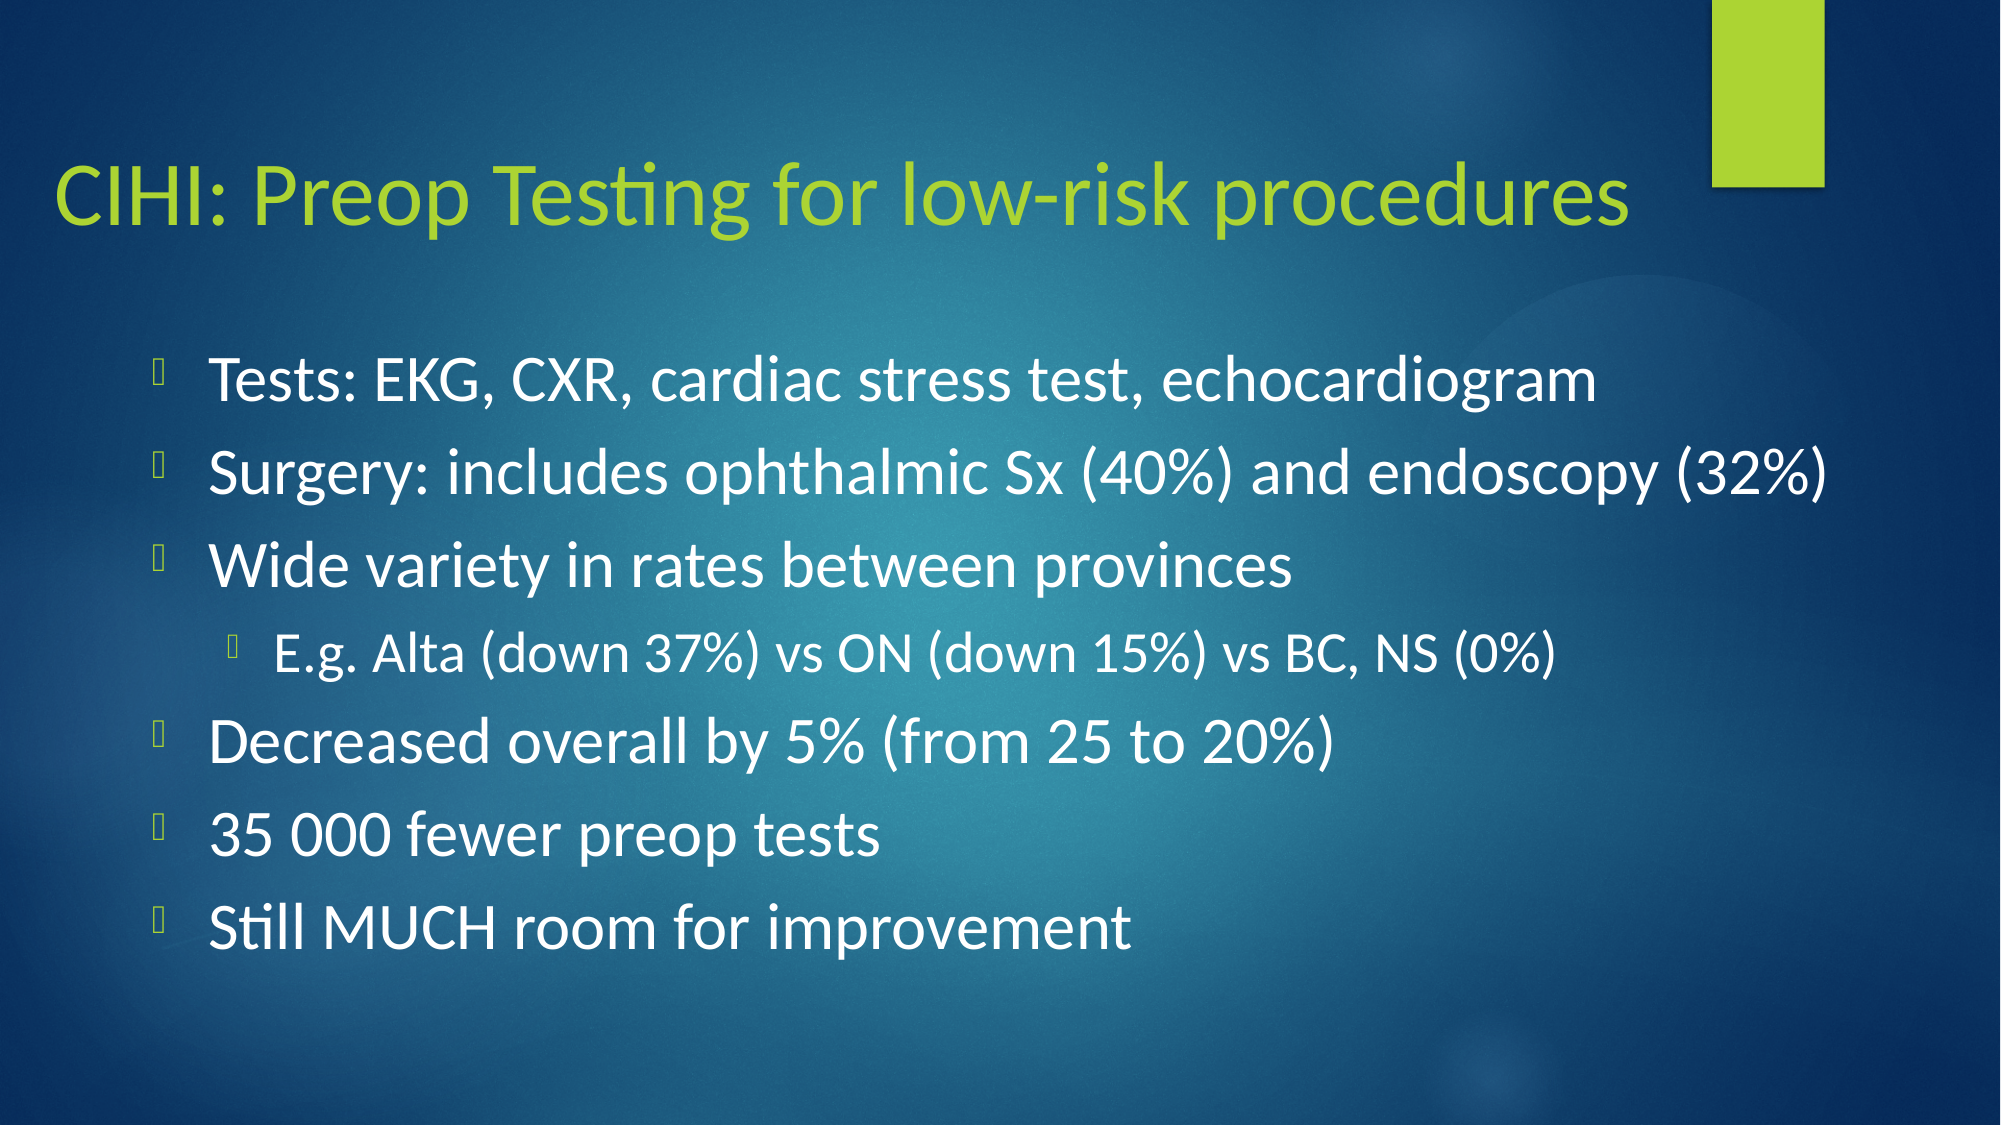

# CIHI: Preop Testing for low-risk procedures
Tests: EKG, CXR, cardiac stress test, echocardiogram
Surgery: includes ophthalmic Sx (40%) and endoscopy (32%)
Wide variety in rates between provinces
E.g. Alta (down 37%) vs ON (down 15%) vs BC, NS (0%)
Decreased overall by 5% (from 25 to 20%)
35 000 fewer preop tests
Still MUCH room for improvement